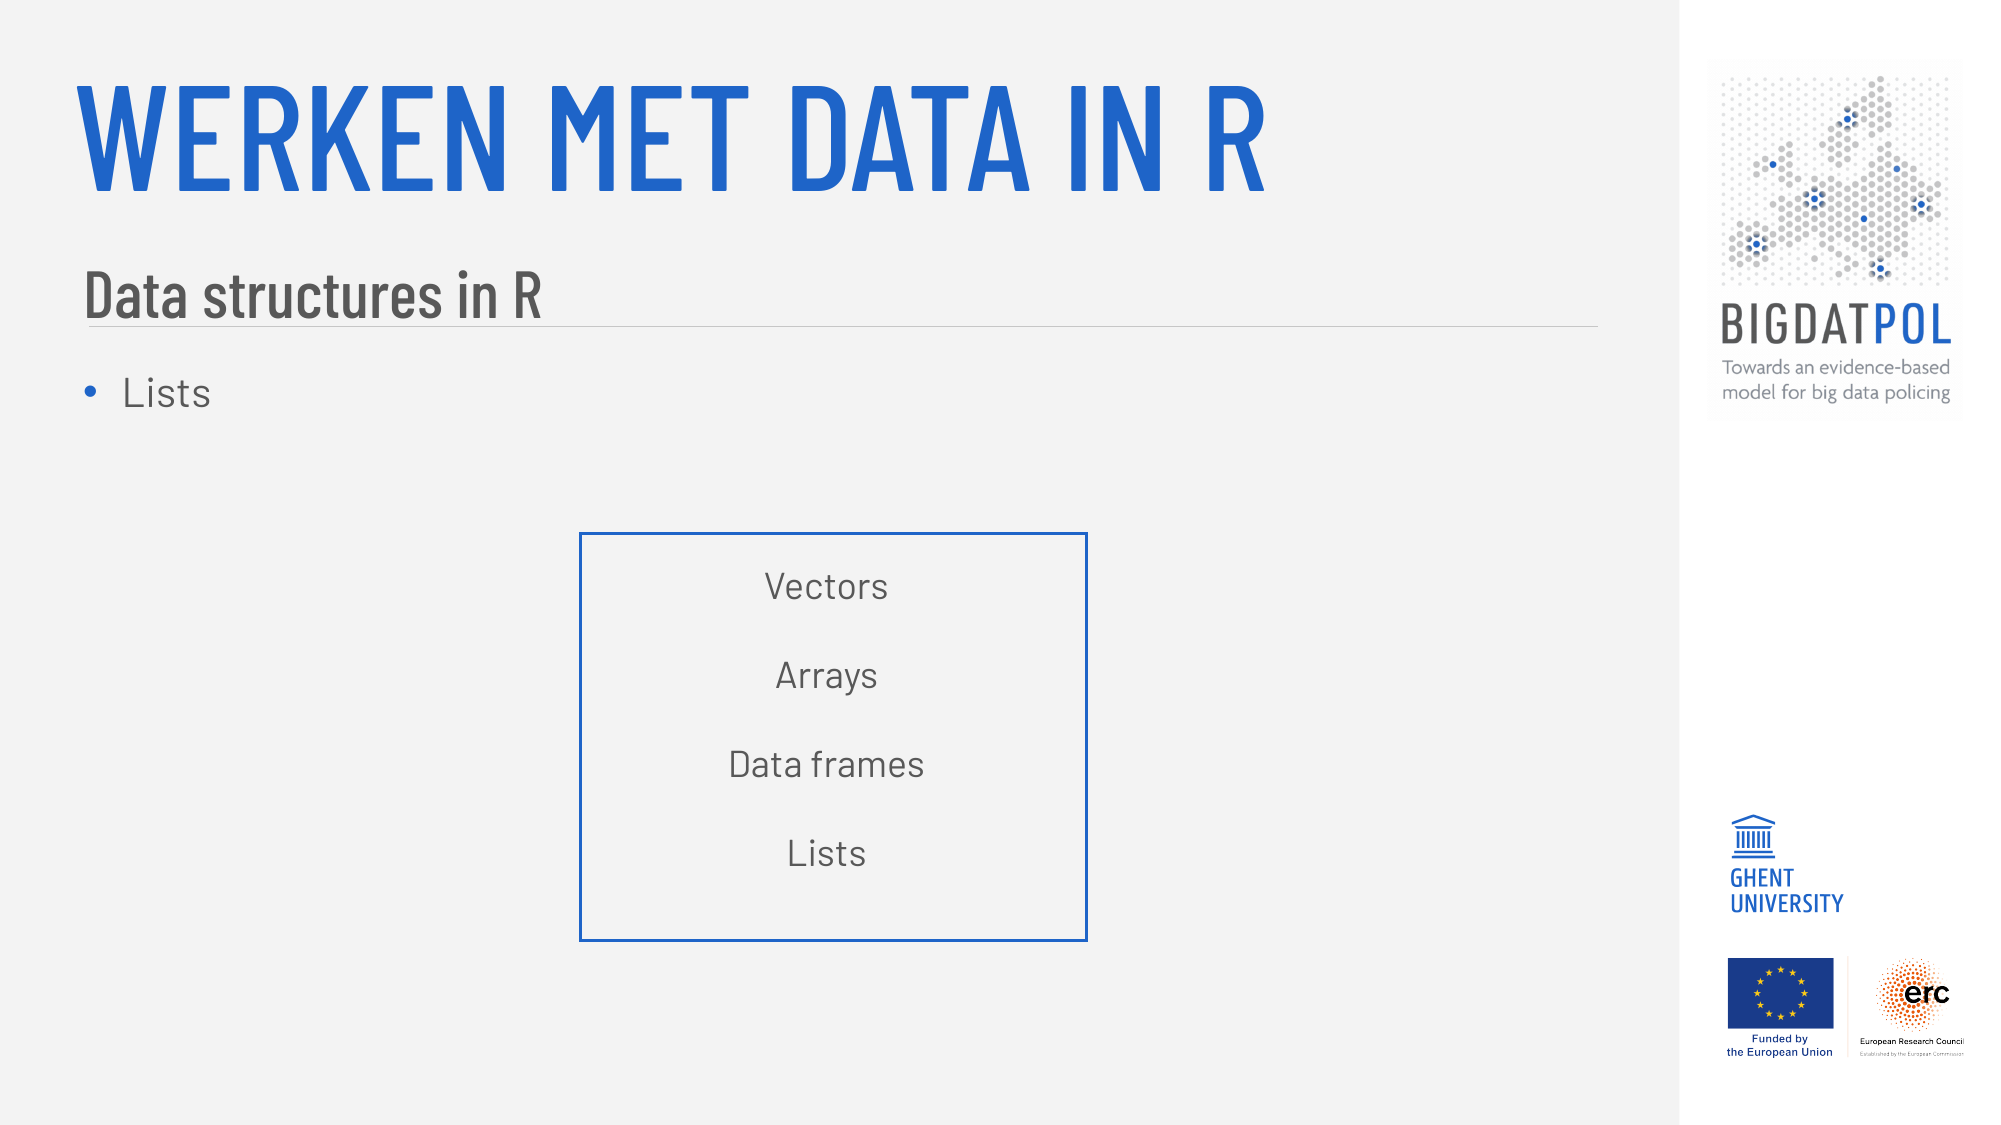

# Werken met data in r
Data structures in R
Lists

Vectors
Arrays
Data frames
Lists